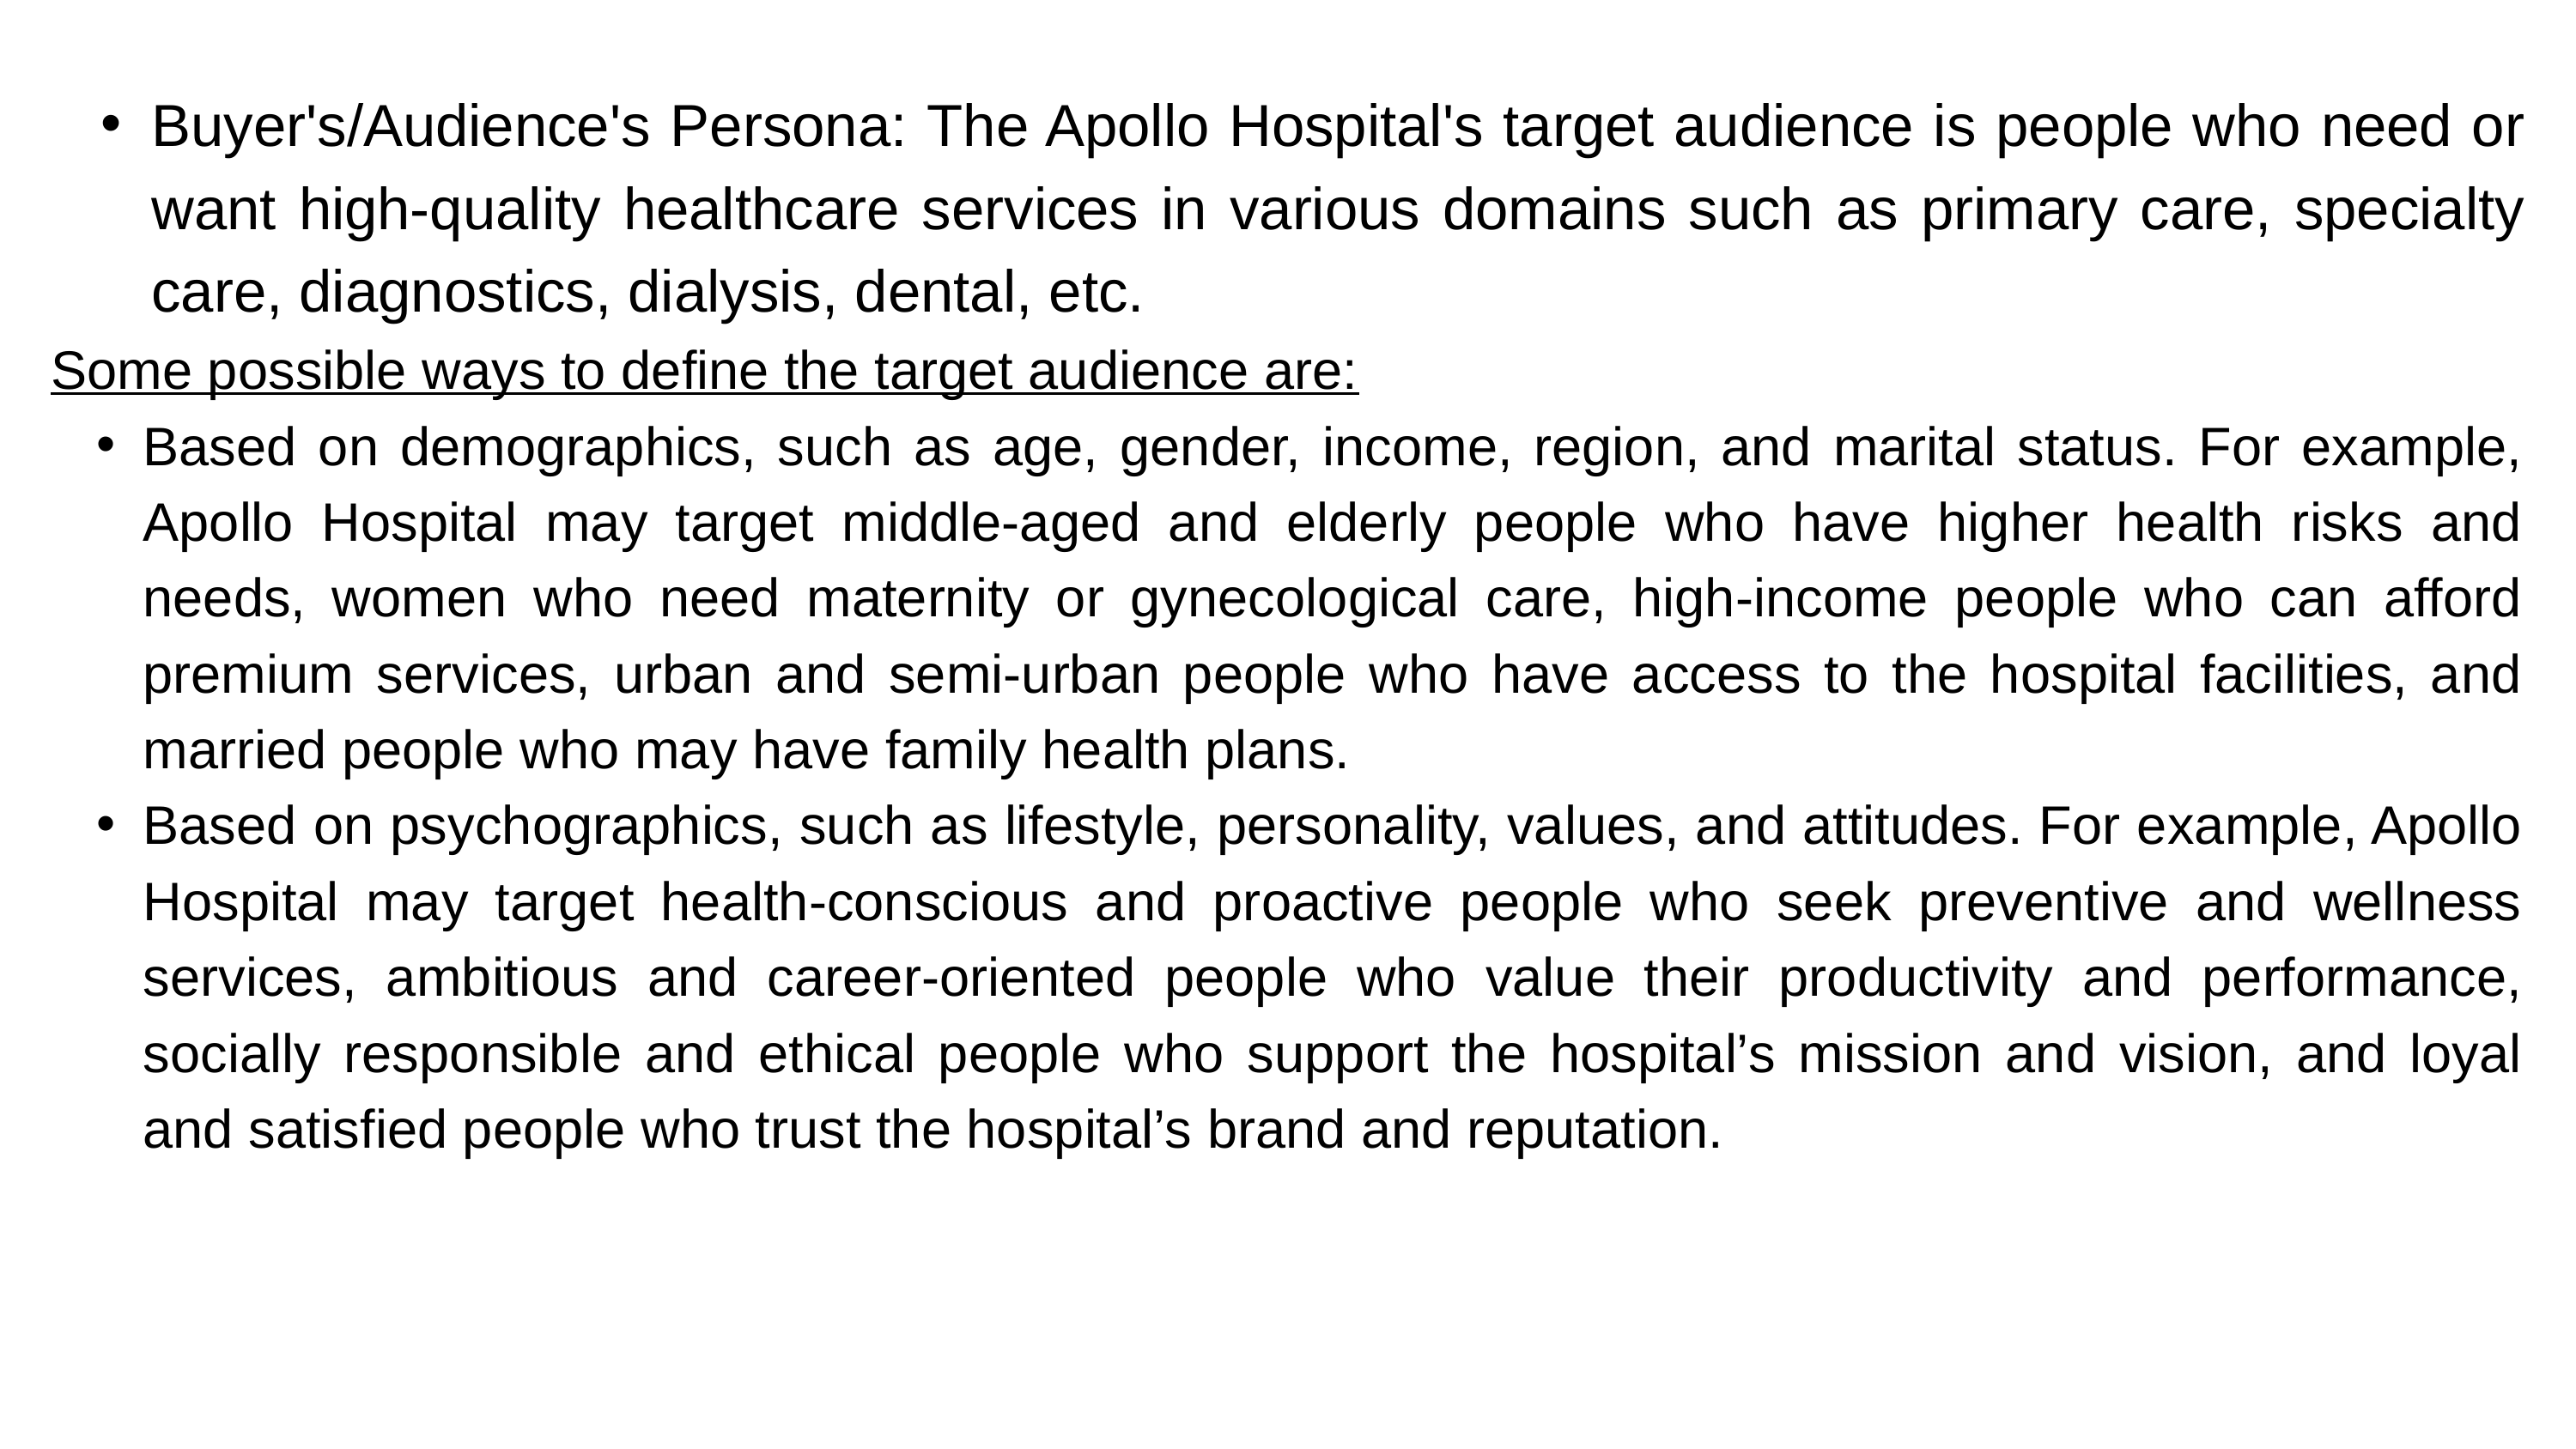

Buyer's/Audience's Persona: The Apollo Hospital's target audience is people who need or want high-quality healthcare services in various domains such as primary care, specialty care, diagnostics, dialysis, dental, etc.
Some possible ways to define the target audience are:
Based on demographics, such as age, gender, income, region, and marital status. For example, Apollo Hospital may target middle-aged and elderly people who have higher health risks and needs, women who need maternity or gynecological care, high-income people who can afford premium services, urban and semi-urban people who have access to the hospital facilities, and married people who may have family health plans.
Based on psychographics, such as lifestyle, personality, values, and attitudes. For example, Apollo Hospital may target health-conscious and proactive people who seek preventive and wellness services, ambitious and career-oriented people who value their productivity and performance, socially responsible and ethical people who support the hospital’s mission and vision, and loyal and satisfied people who trust the hospital’s brand and reputation.